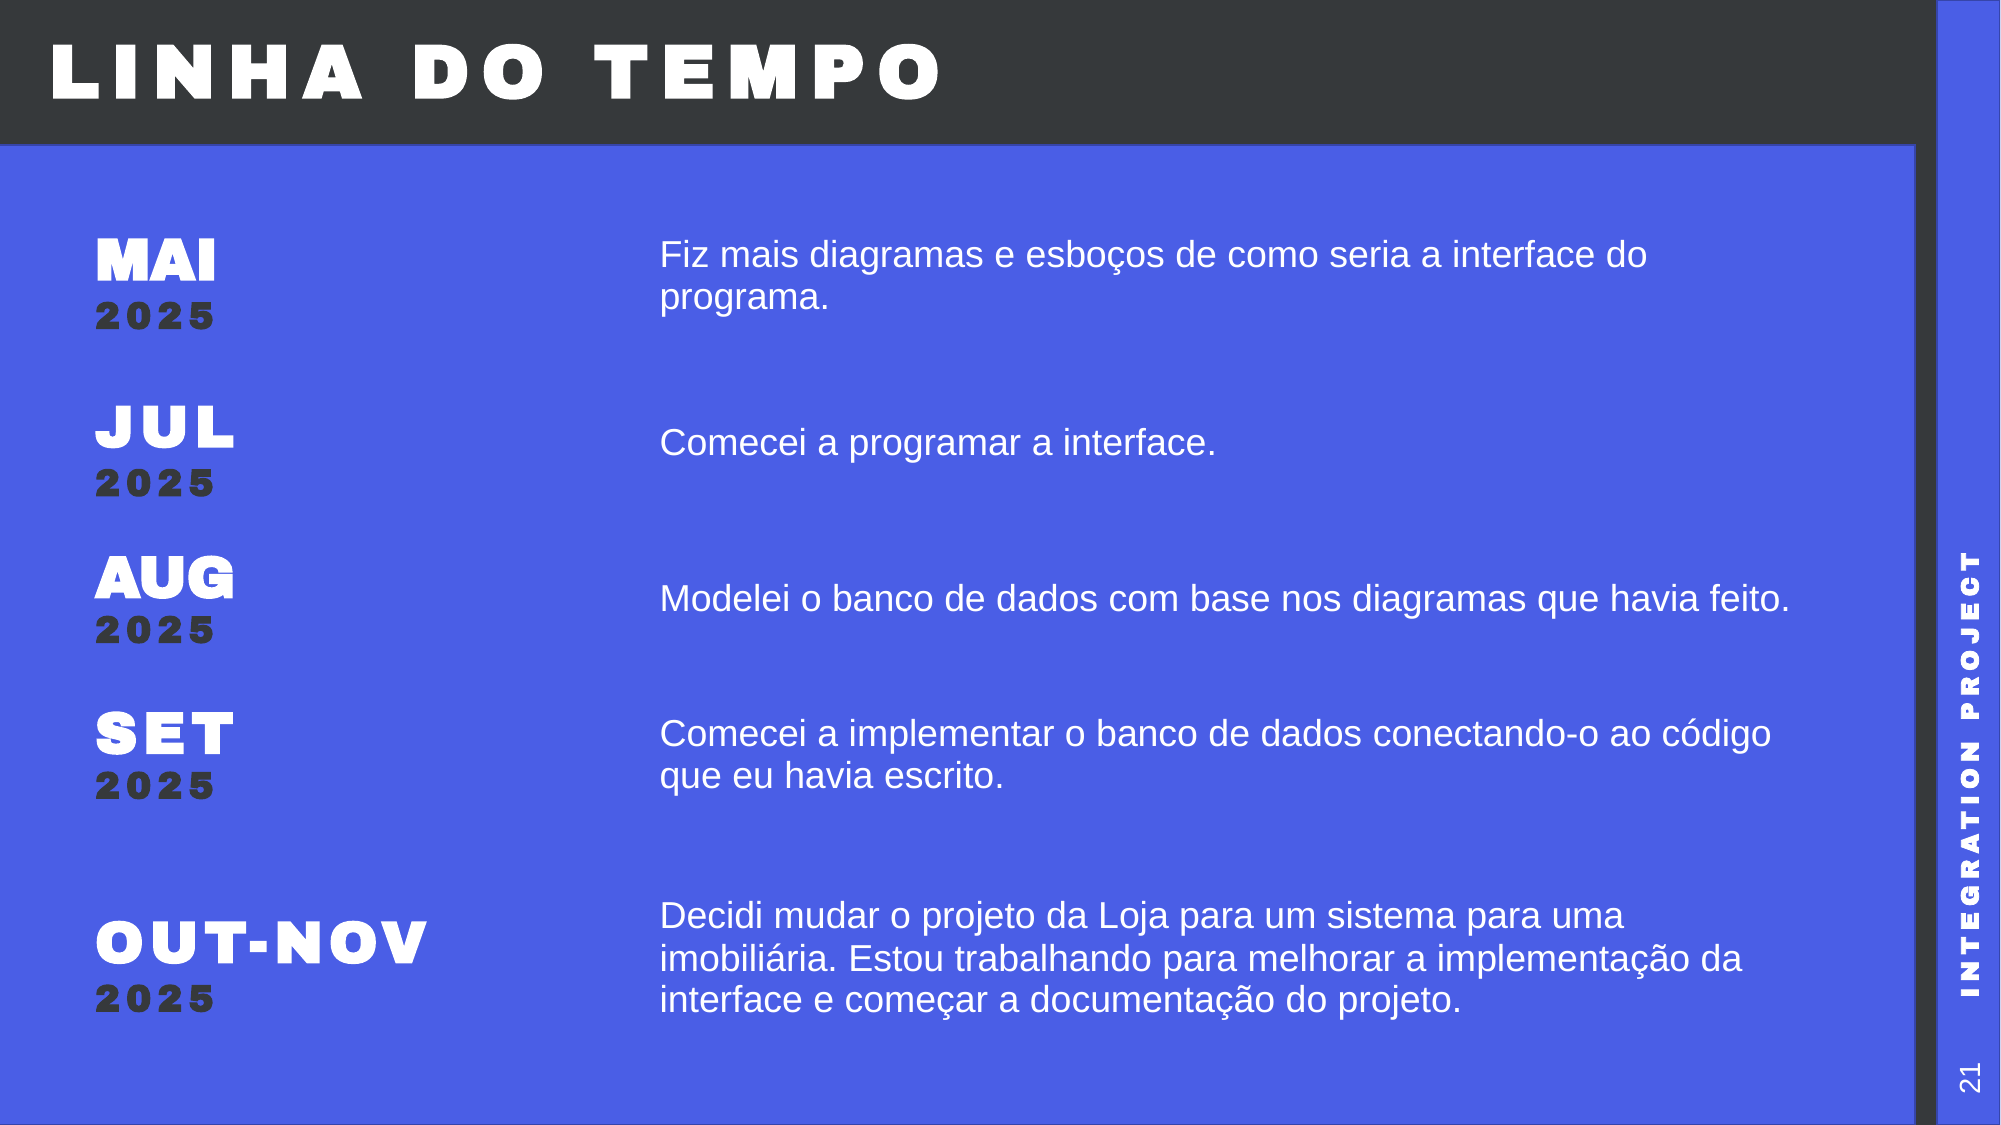

# Linha do tempo

| MAI 2025 | Fiz mais diagramas e esboços de como seria a interface do programa. |
| --- | --- |
| JUL 2025 | Comecei a programar a interface. |
| AUG 2025 | Modelei o banco de dados com base nos diagramas que havia feito. |
| SET 2025 | Comecei a implementar o banco de dados conectando-o ao código que eu havia escrito. |
| OUT-NOV 2025 | Decidi mudar o projeto da Loja para um sistema para uma imobiliária. Estou trabalhando para melhorar a implementação da interface e começar a documentação do projeto. |
Integration Project
21